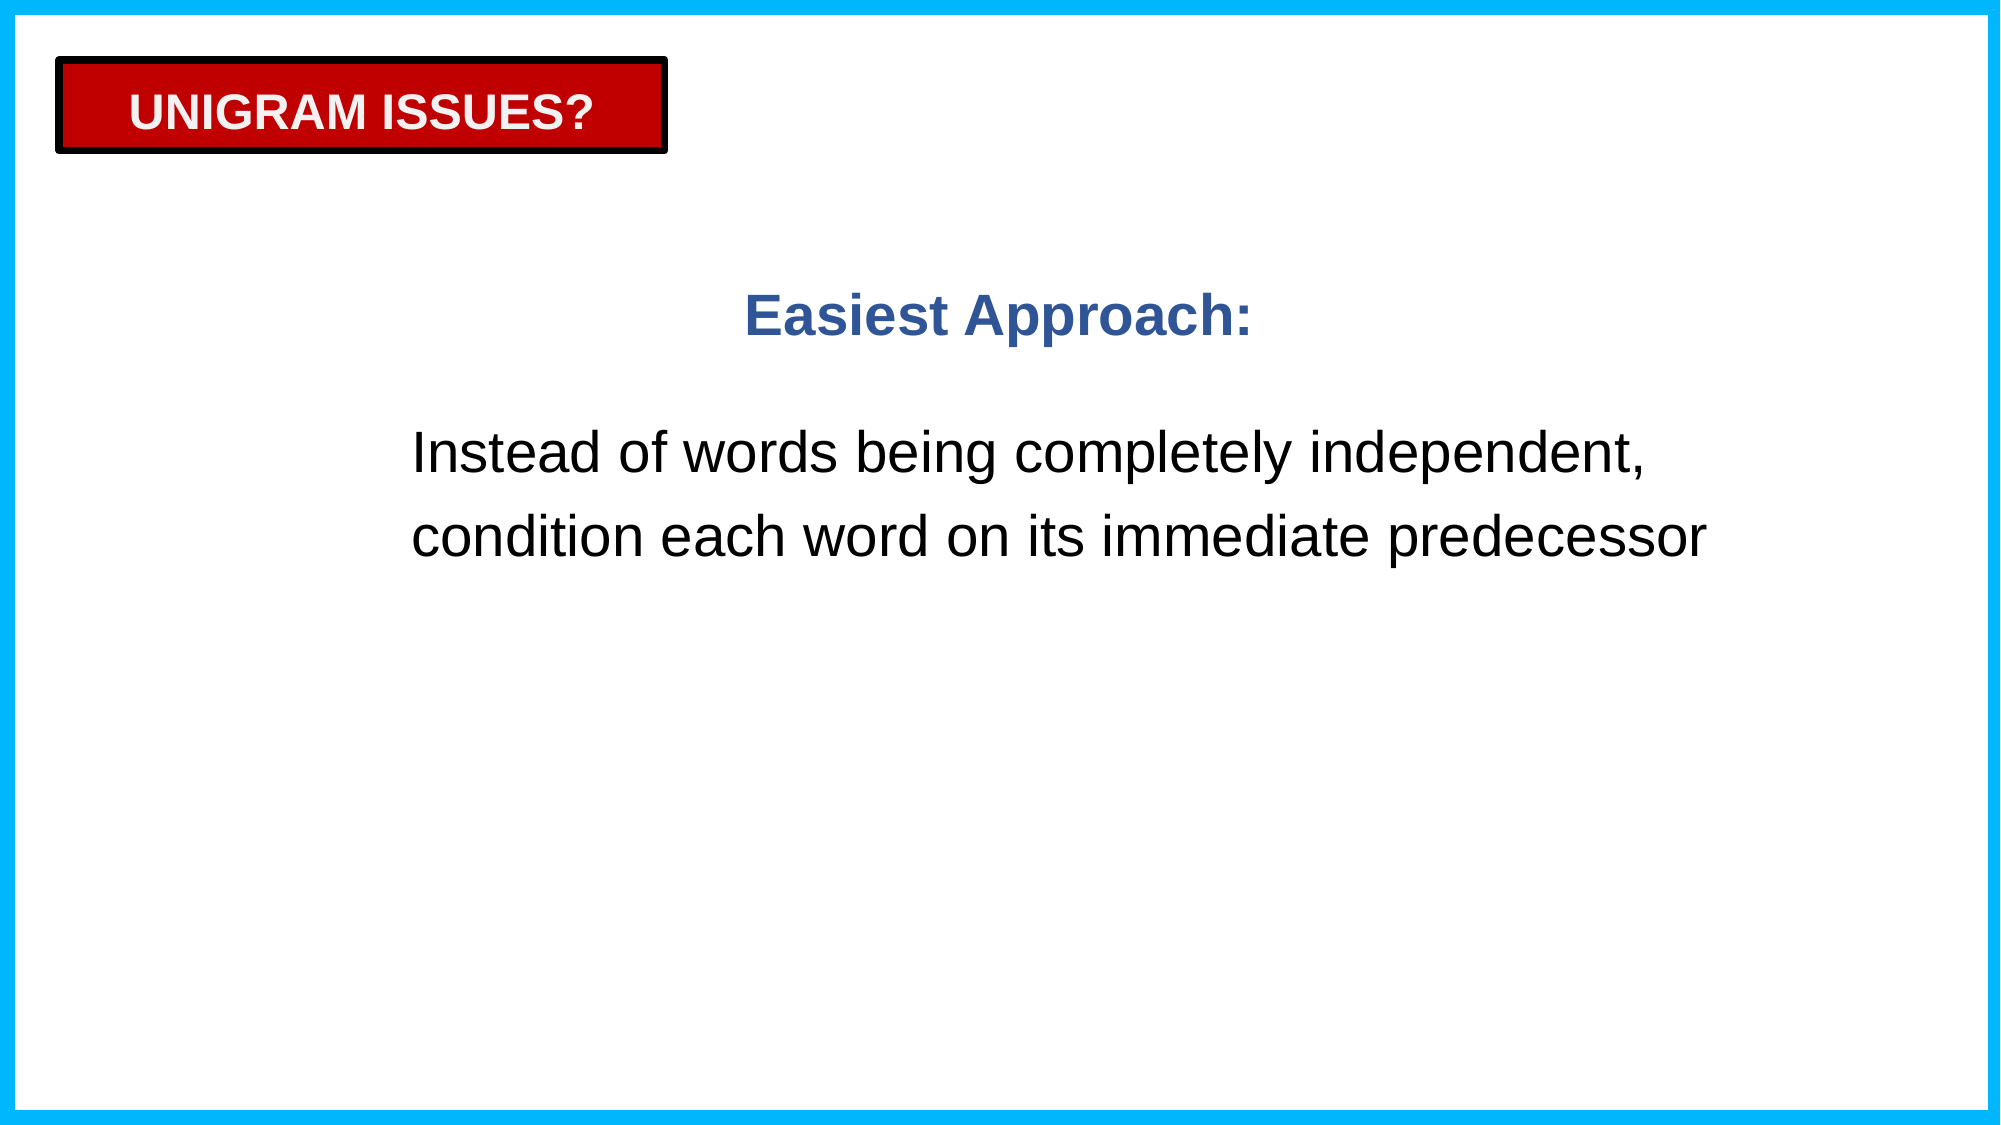

UNIGRAM ISSUES?
Easiest Approach:
Instead of words being completely independent, condition each word on its immediate predecessor
50